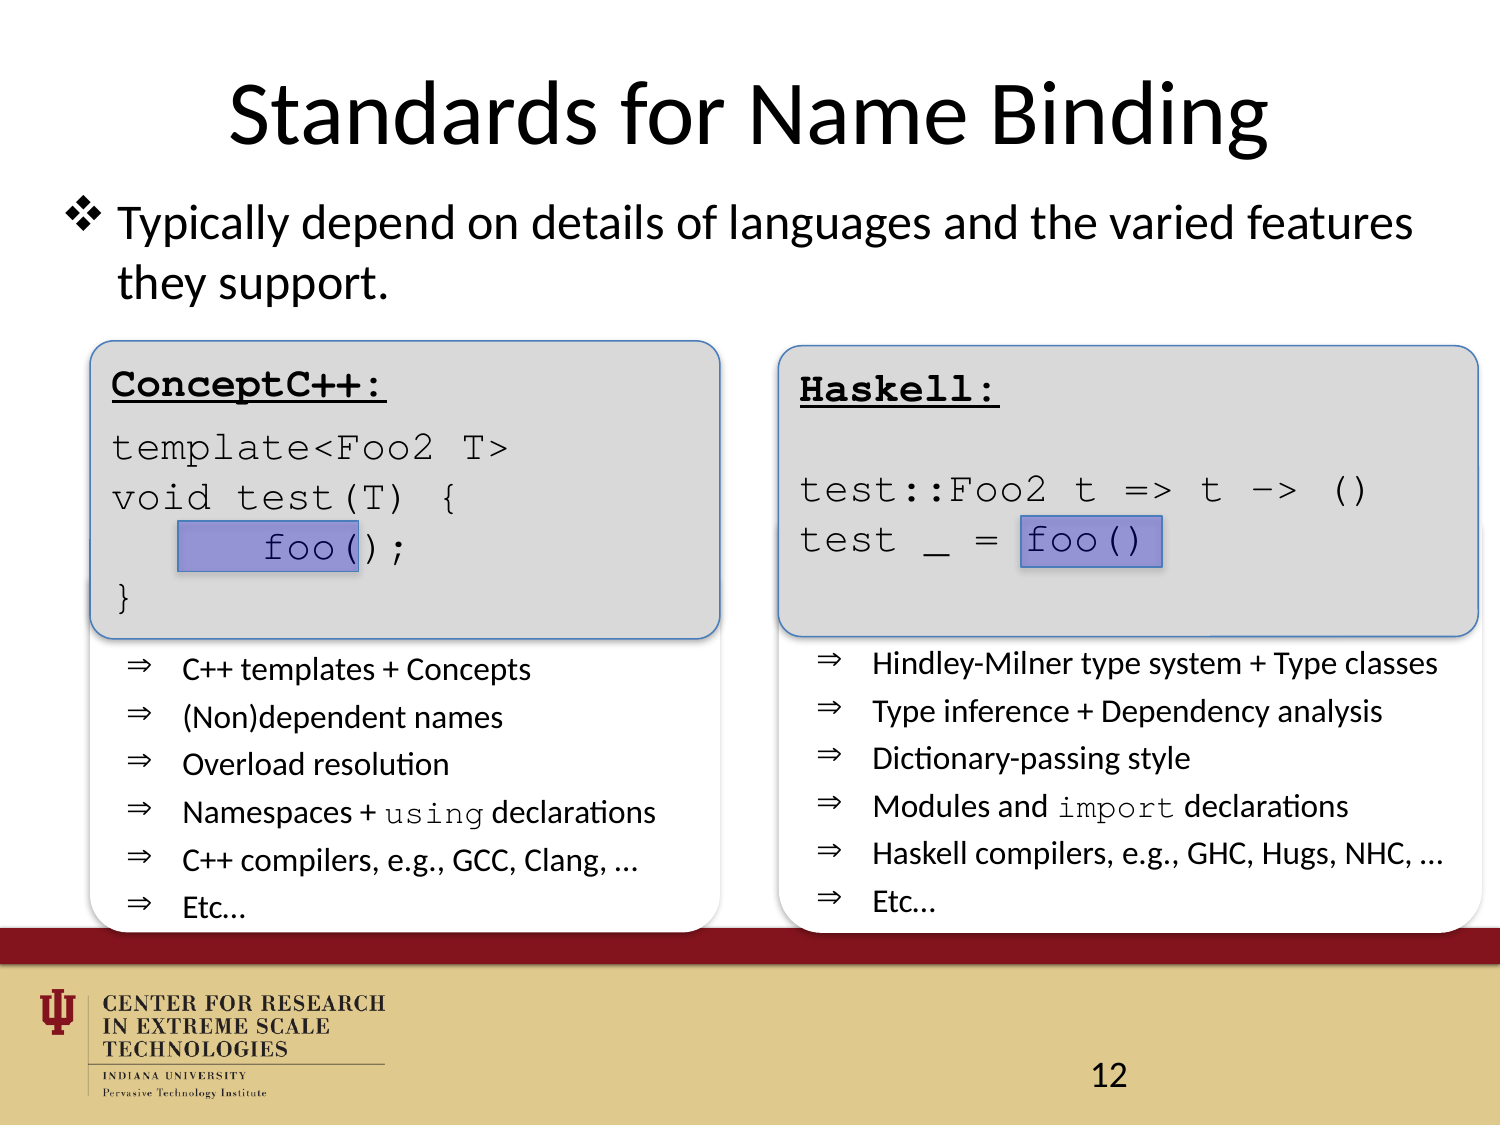

# Standards for Name Binding
Typically depend on details of languages and the varied features they support.

ConceptC++:

template<Foo2 T>
void test(T) {
	foo();
}
Haskell:

test::Foo2 t => t -> ()
test _ = foo()

Hindley-Milner type system + Type classes
Type inference + Dependency analysis
Dictionary-passing style
Modules and import declarations
Haskell compilers, e.g., GHC, Hugs, NHC, …
Etc…

C++ templates + Concepts
(Non)dependent names
Overload resolution
Namespaces + using declarations
C++ compilers, e.g., GCC, Clang, …
Etc…
12